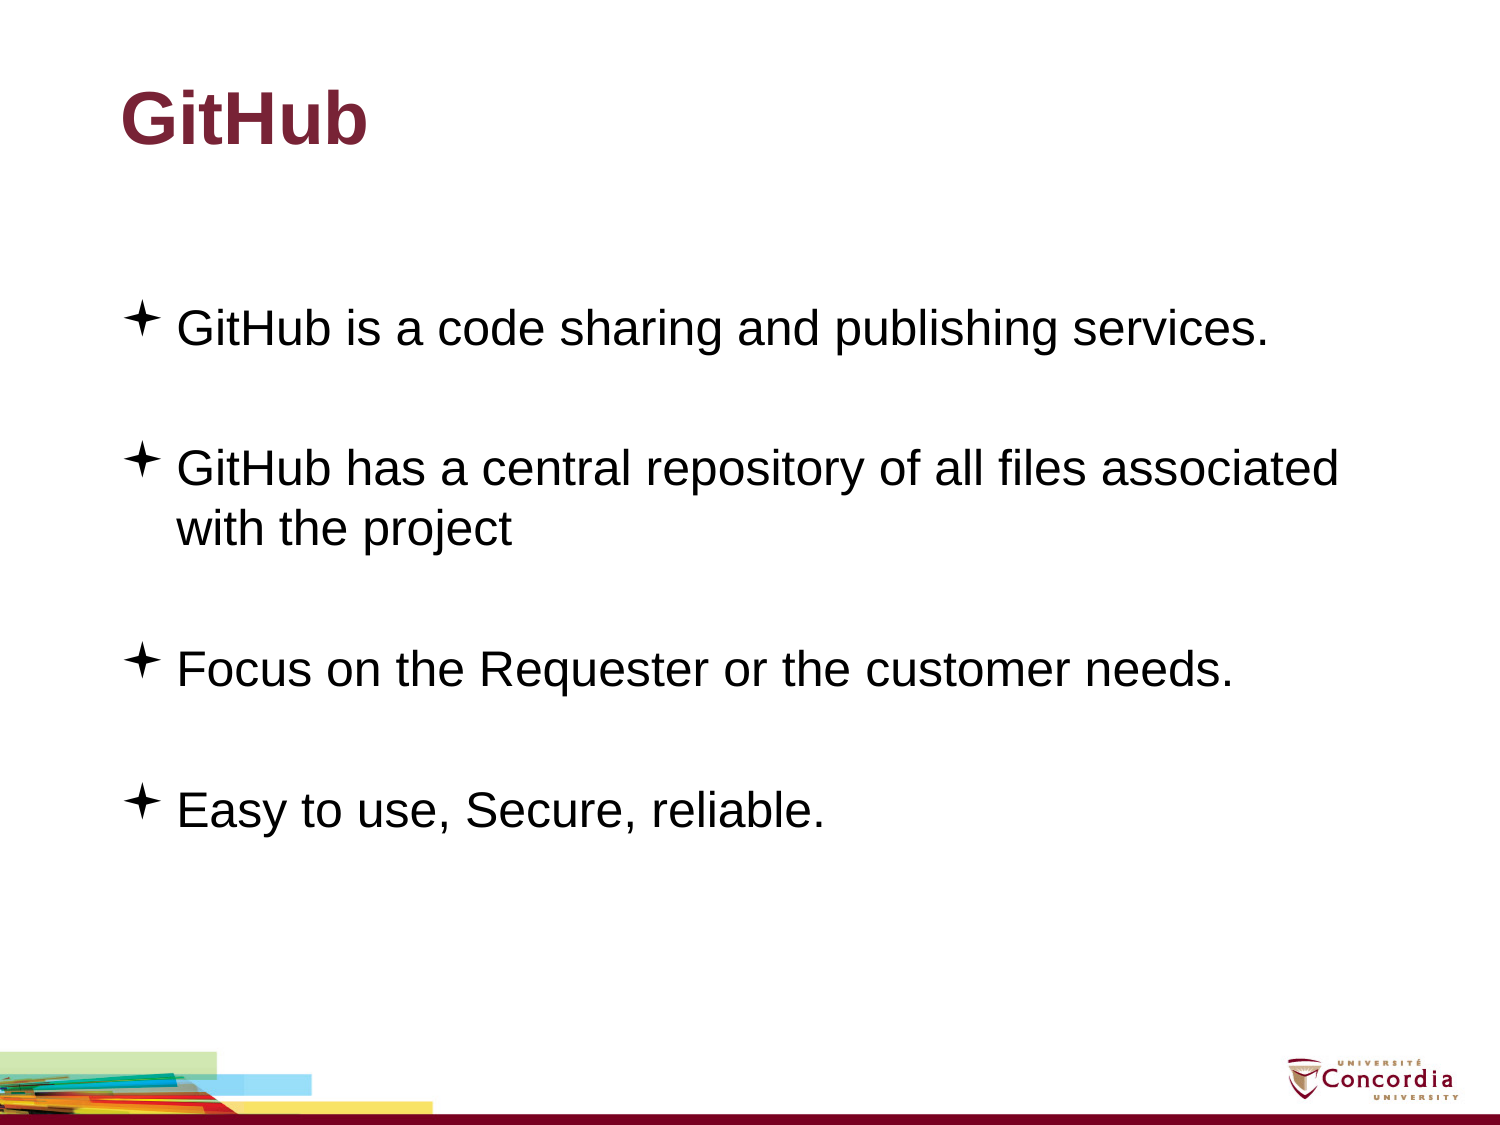

# GitHub
GitHub is a code sharing and publishing services.

GitHub has a central repository of all files associated with the project

Focus on the Requester or the customer needs.

Easy to use, Secure, reliable.